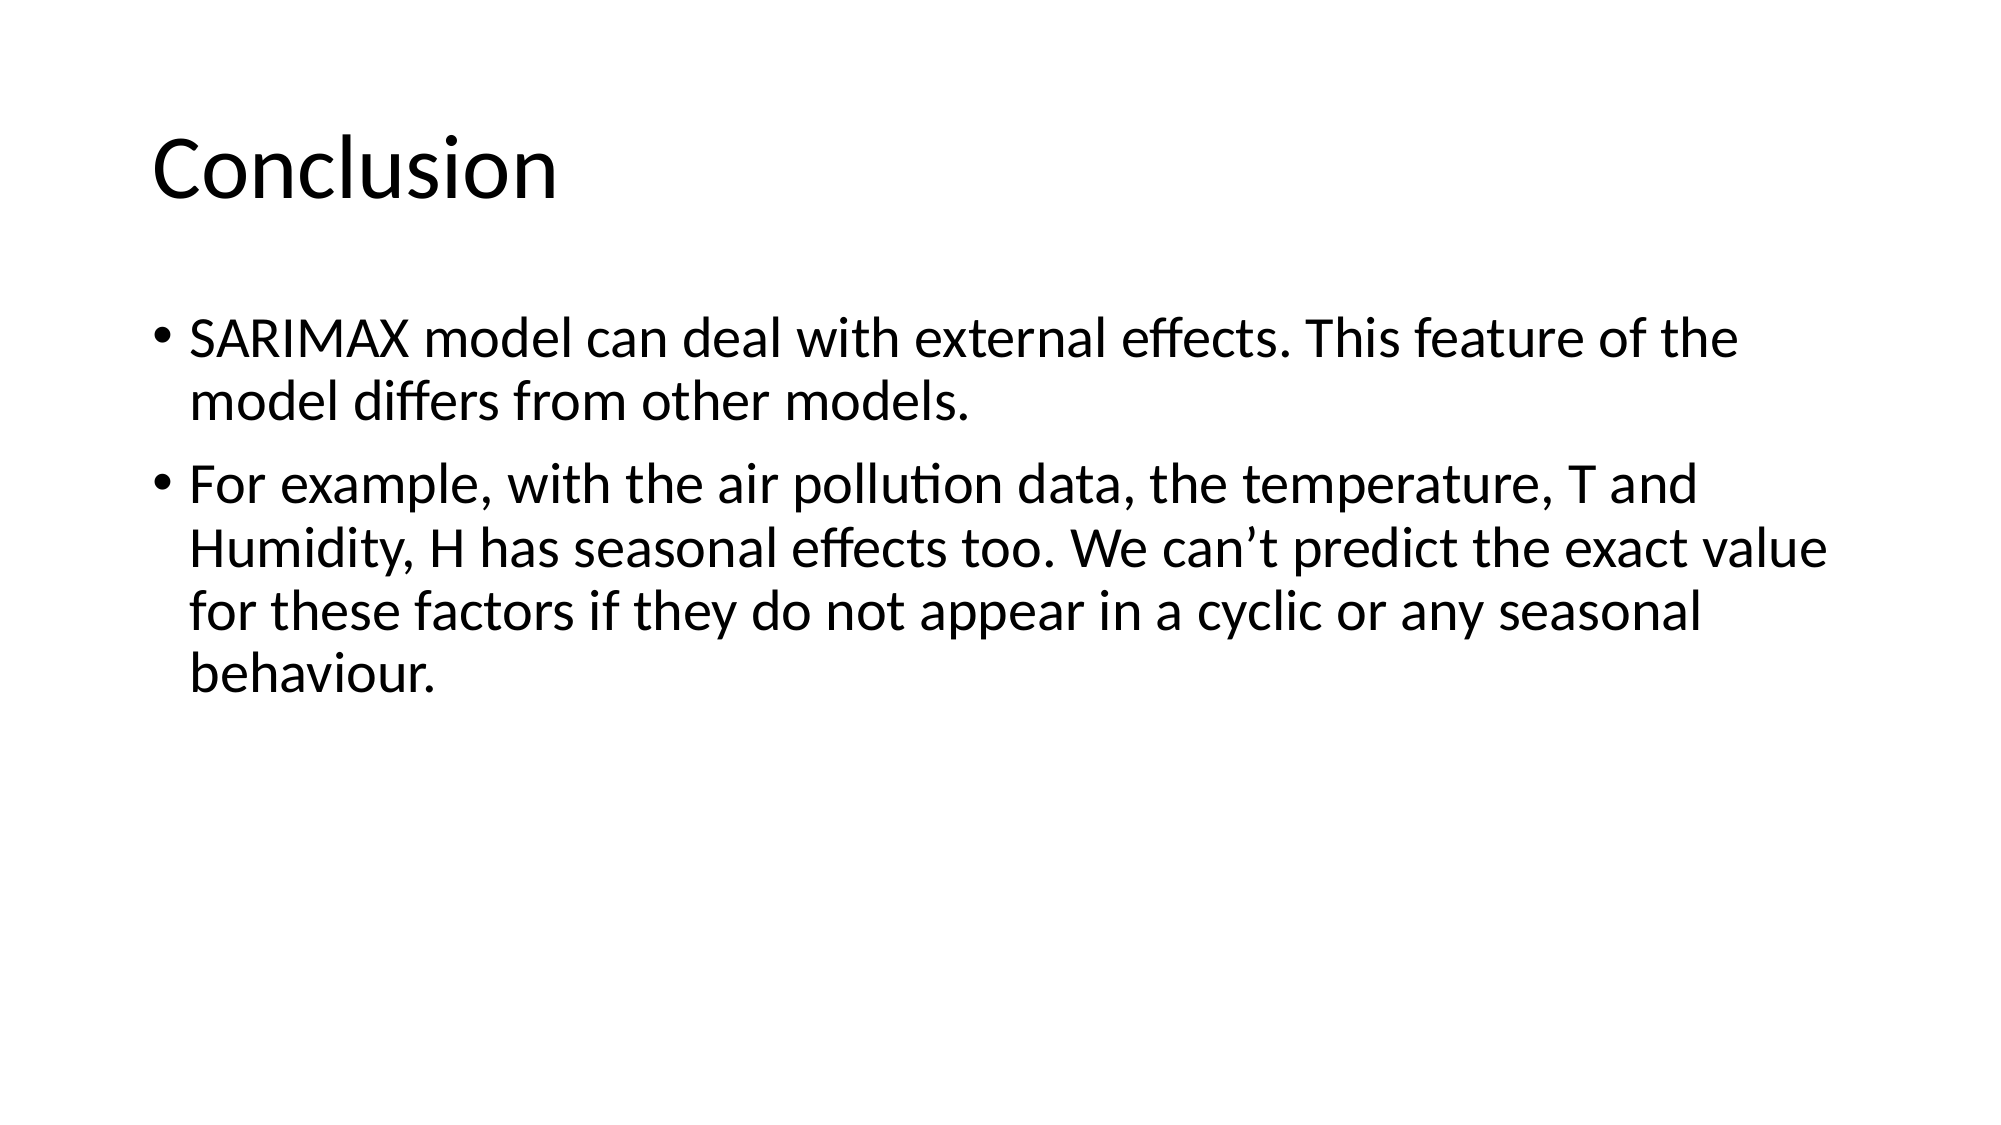

# Conclusion
SARIMAX model can deal with external effects. This feature of the model differs from other models.
For example, with the air pollution data, the temperature, T and Humidity, H has seasonal effects too. We can’t predict the exact value for these factors if they do not appear in a cyclic or any seasonal behaviour.